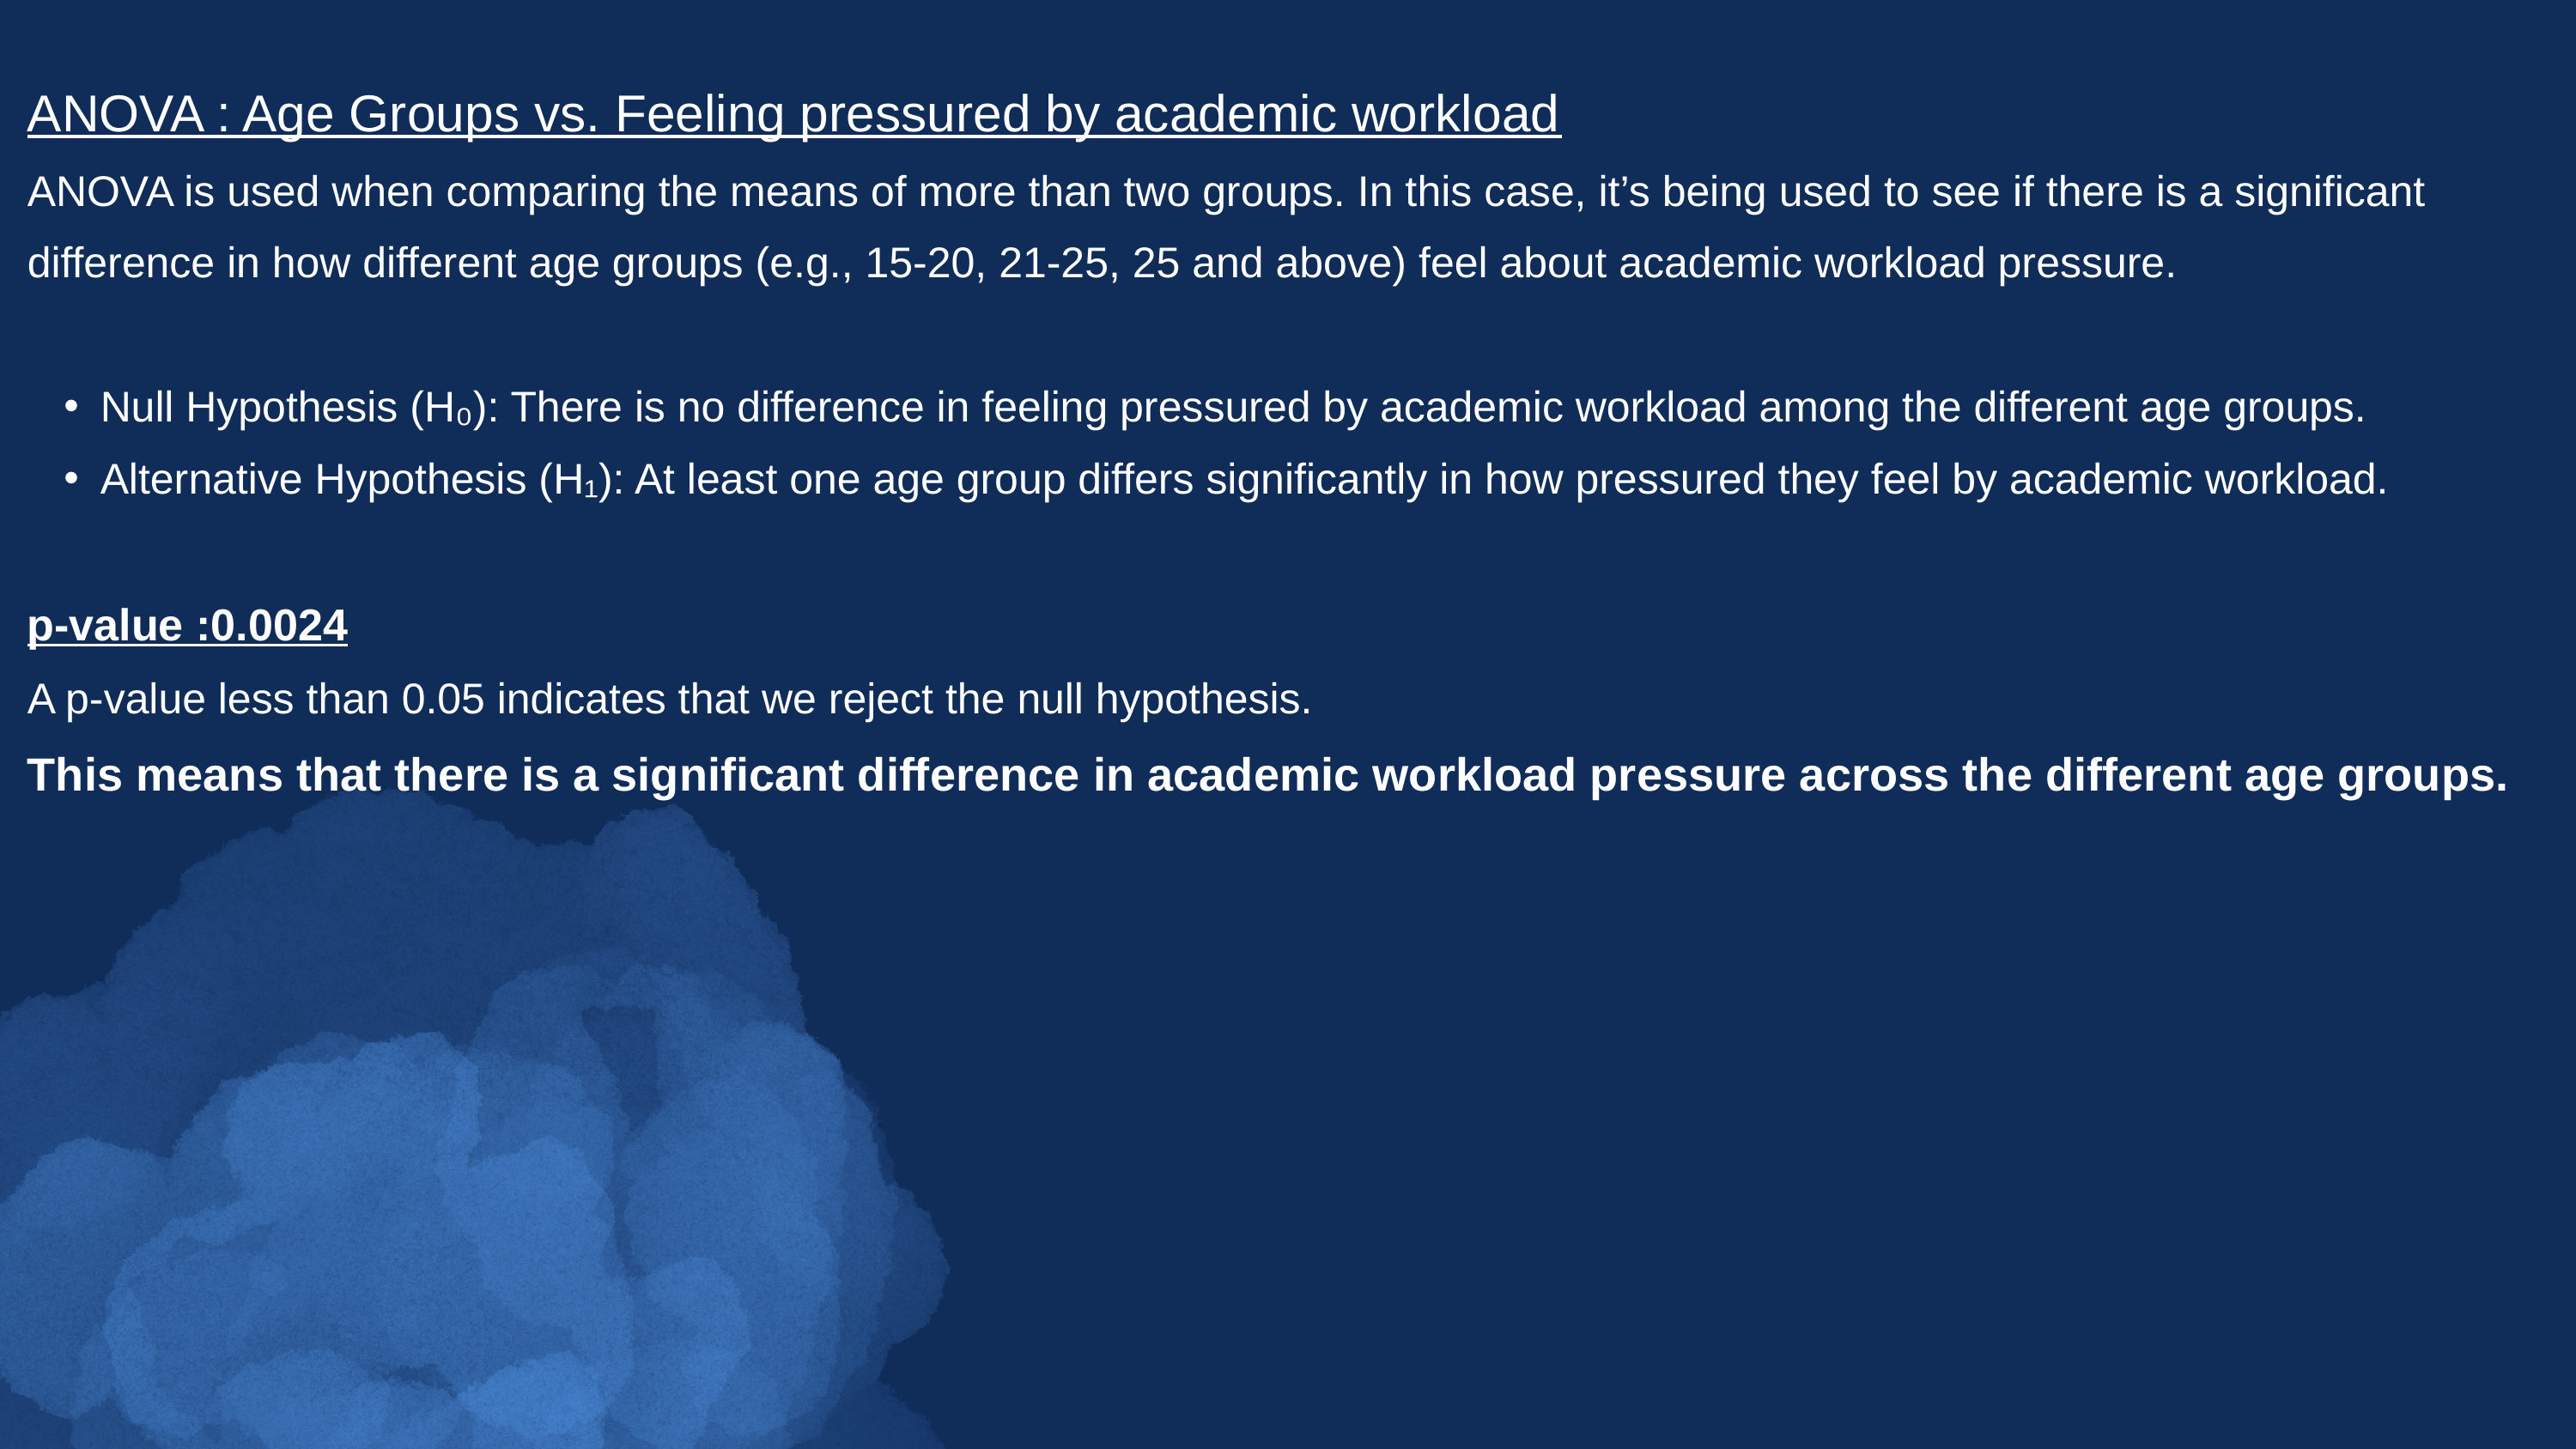

ANOVA : Age Groups vs. Feeling pressured by academic workload
ANOVA is used when comparing the means of more than two groups. In this case, it’s being used to see if there is a significant difference in how different age groups (e.g., 15-20, 21-25, 25 and above) feel about academic workload pressure.

Null Hypothesis (H₀): There is no difference in feeling pressured by academic workload among the different age groups.
Alternative Hypothesis (H₁): At least one age group differs significantly in how pressured they feel by academic workload.

p-value :0.0024
A p-value less than 0.05 indicates that we reject the null hypothesis.
This means that there is a significant difference in academic workload pressure across the different age groups.